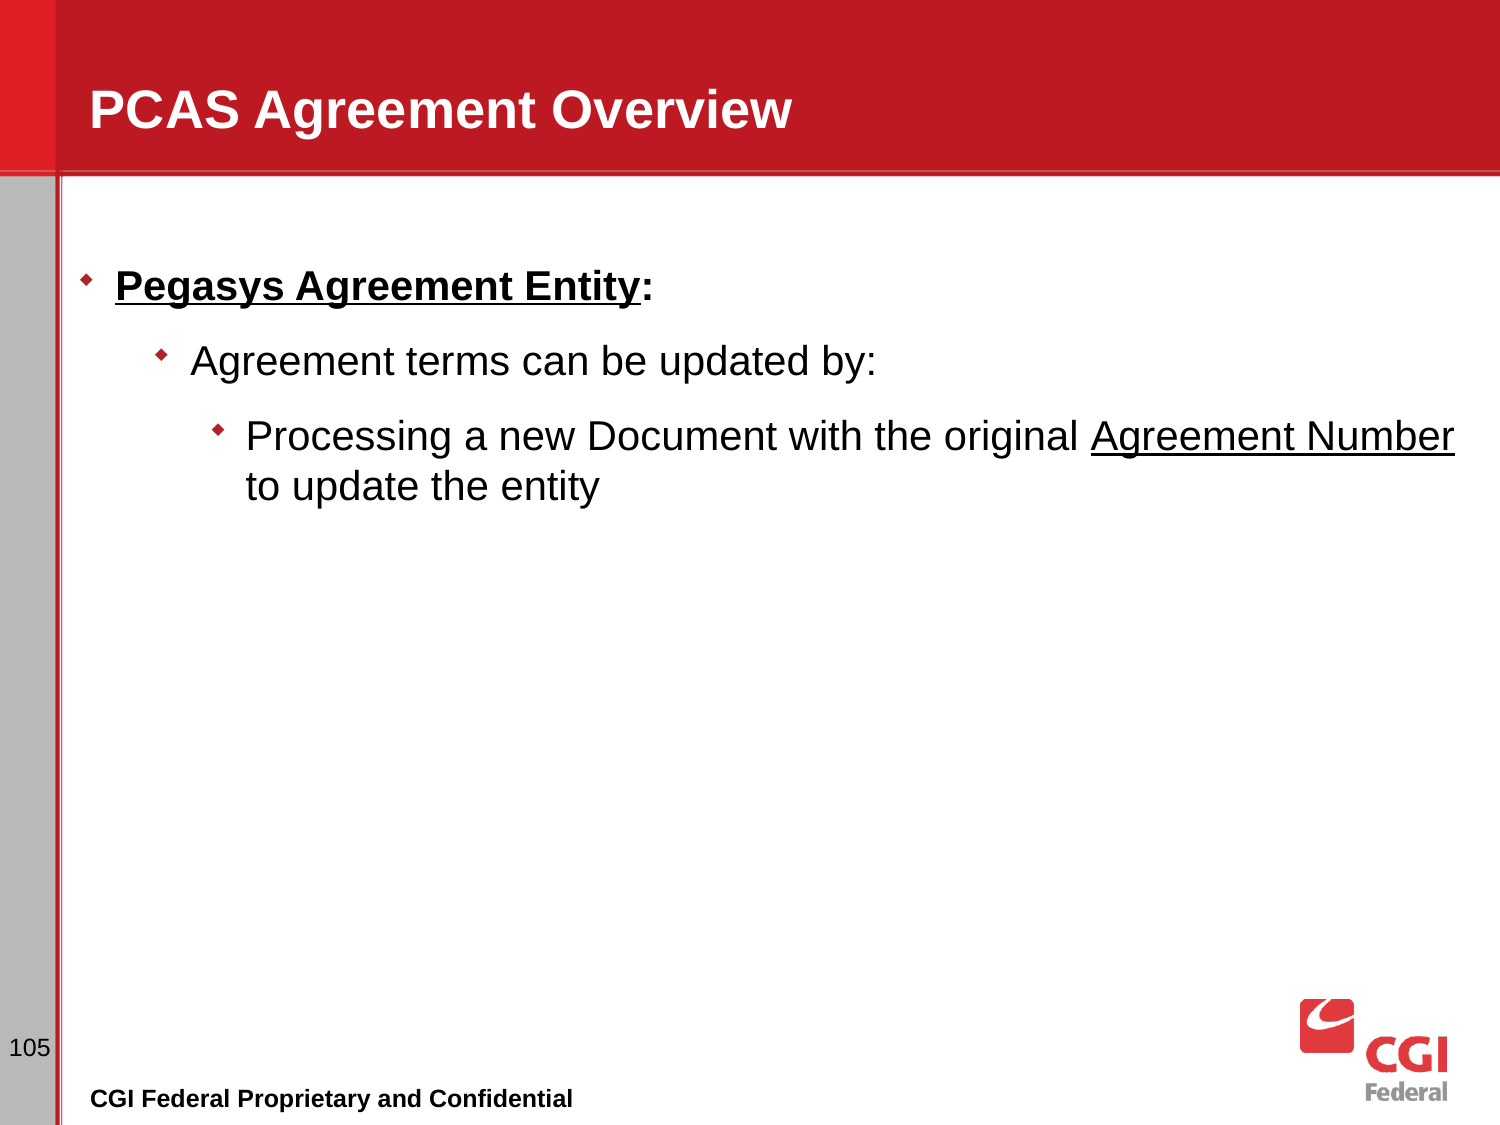

# PCAS Agreement Overview

Pegasys Agreement Entity:
Agreement terms can be updated by:
Processing a new Document with the original Agreement Number to update the entity

105
CGI Federal Proprietary and Confidential